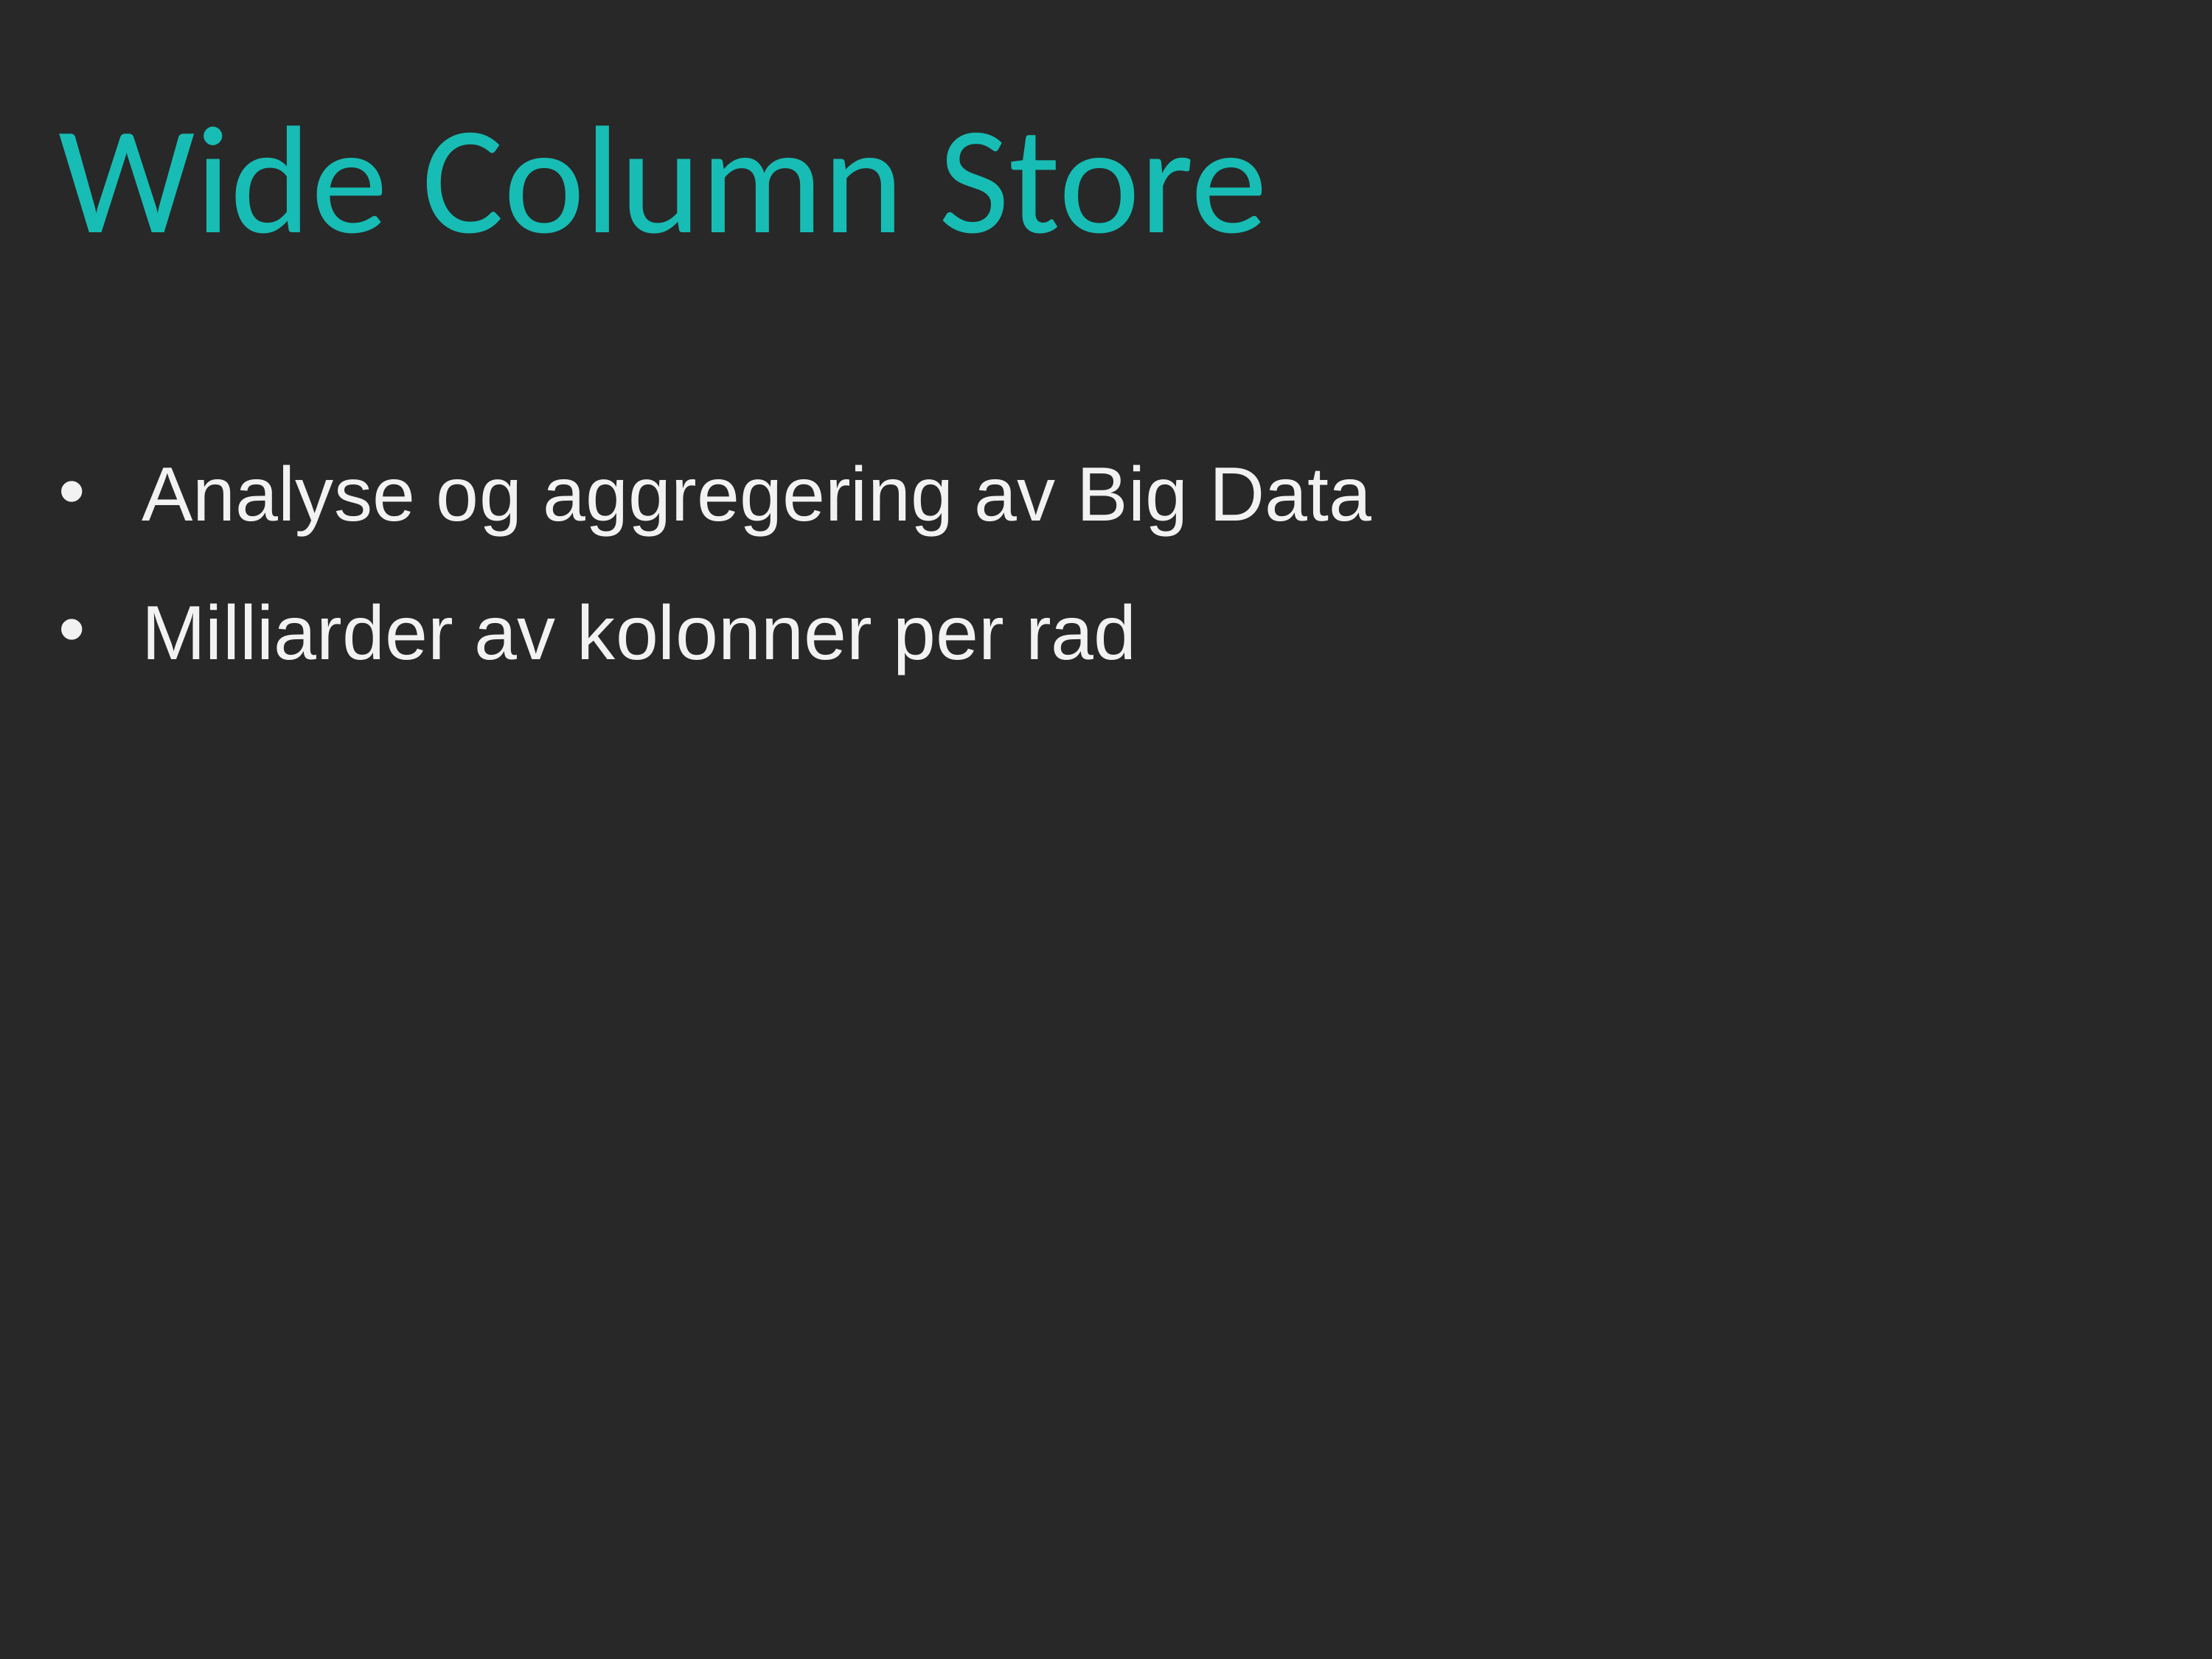

Wide Column Store
Analyse og aggregering av Big Data
Milliarder av kolonner per rad